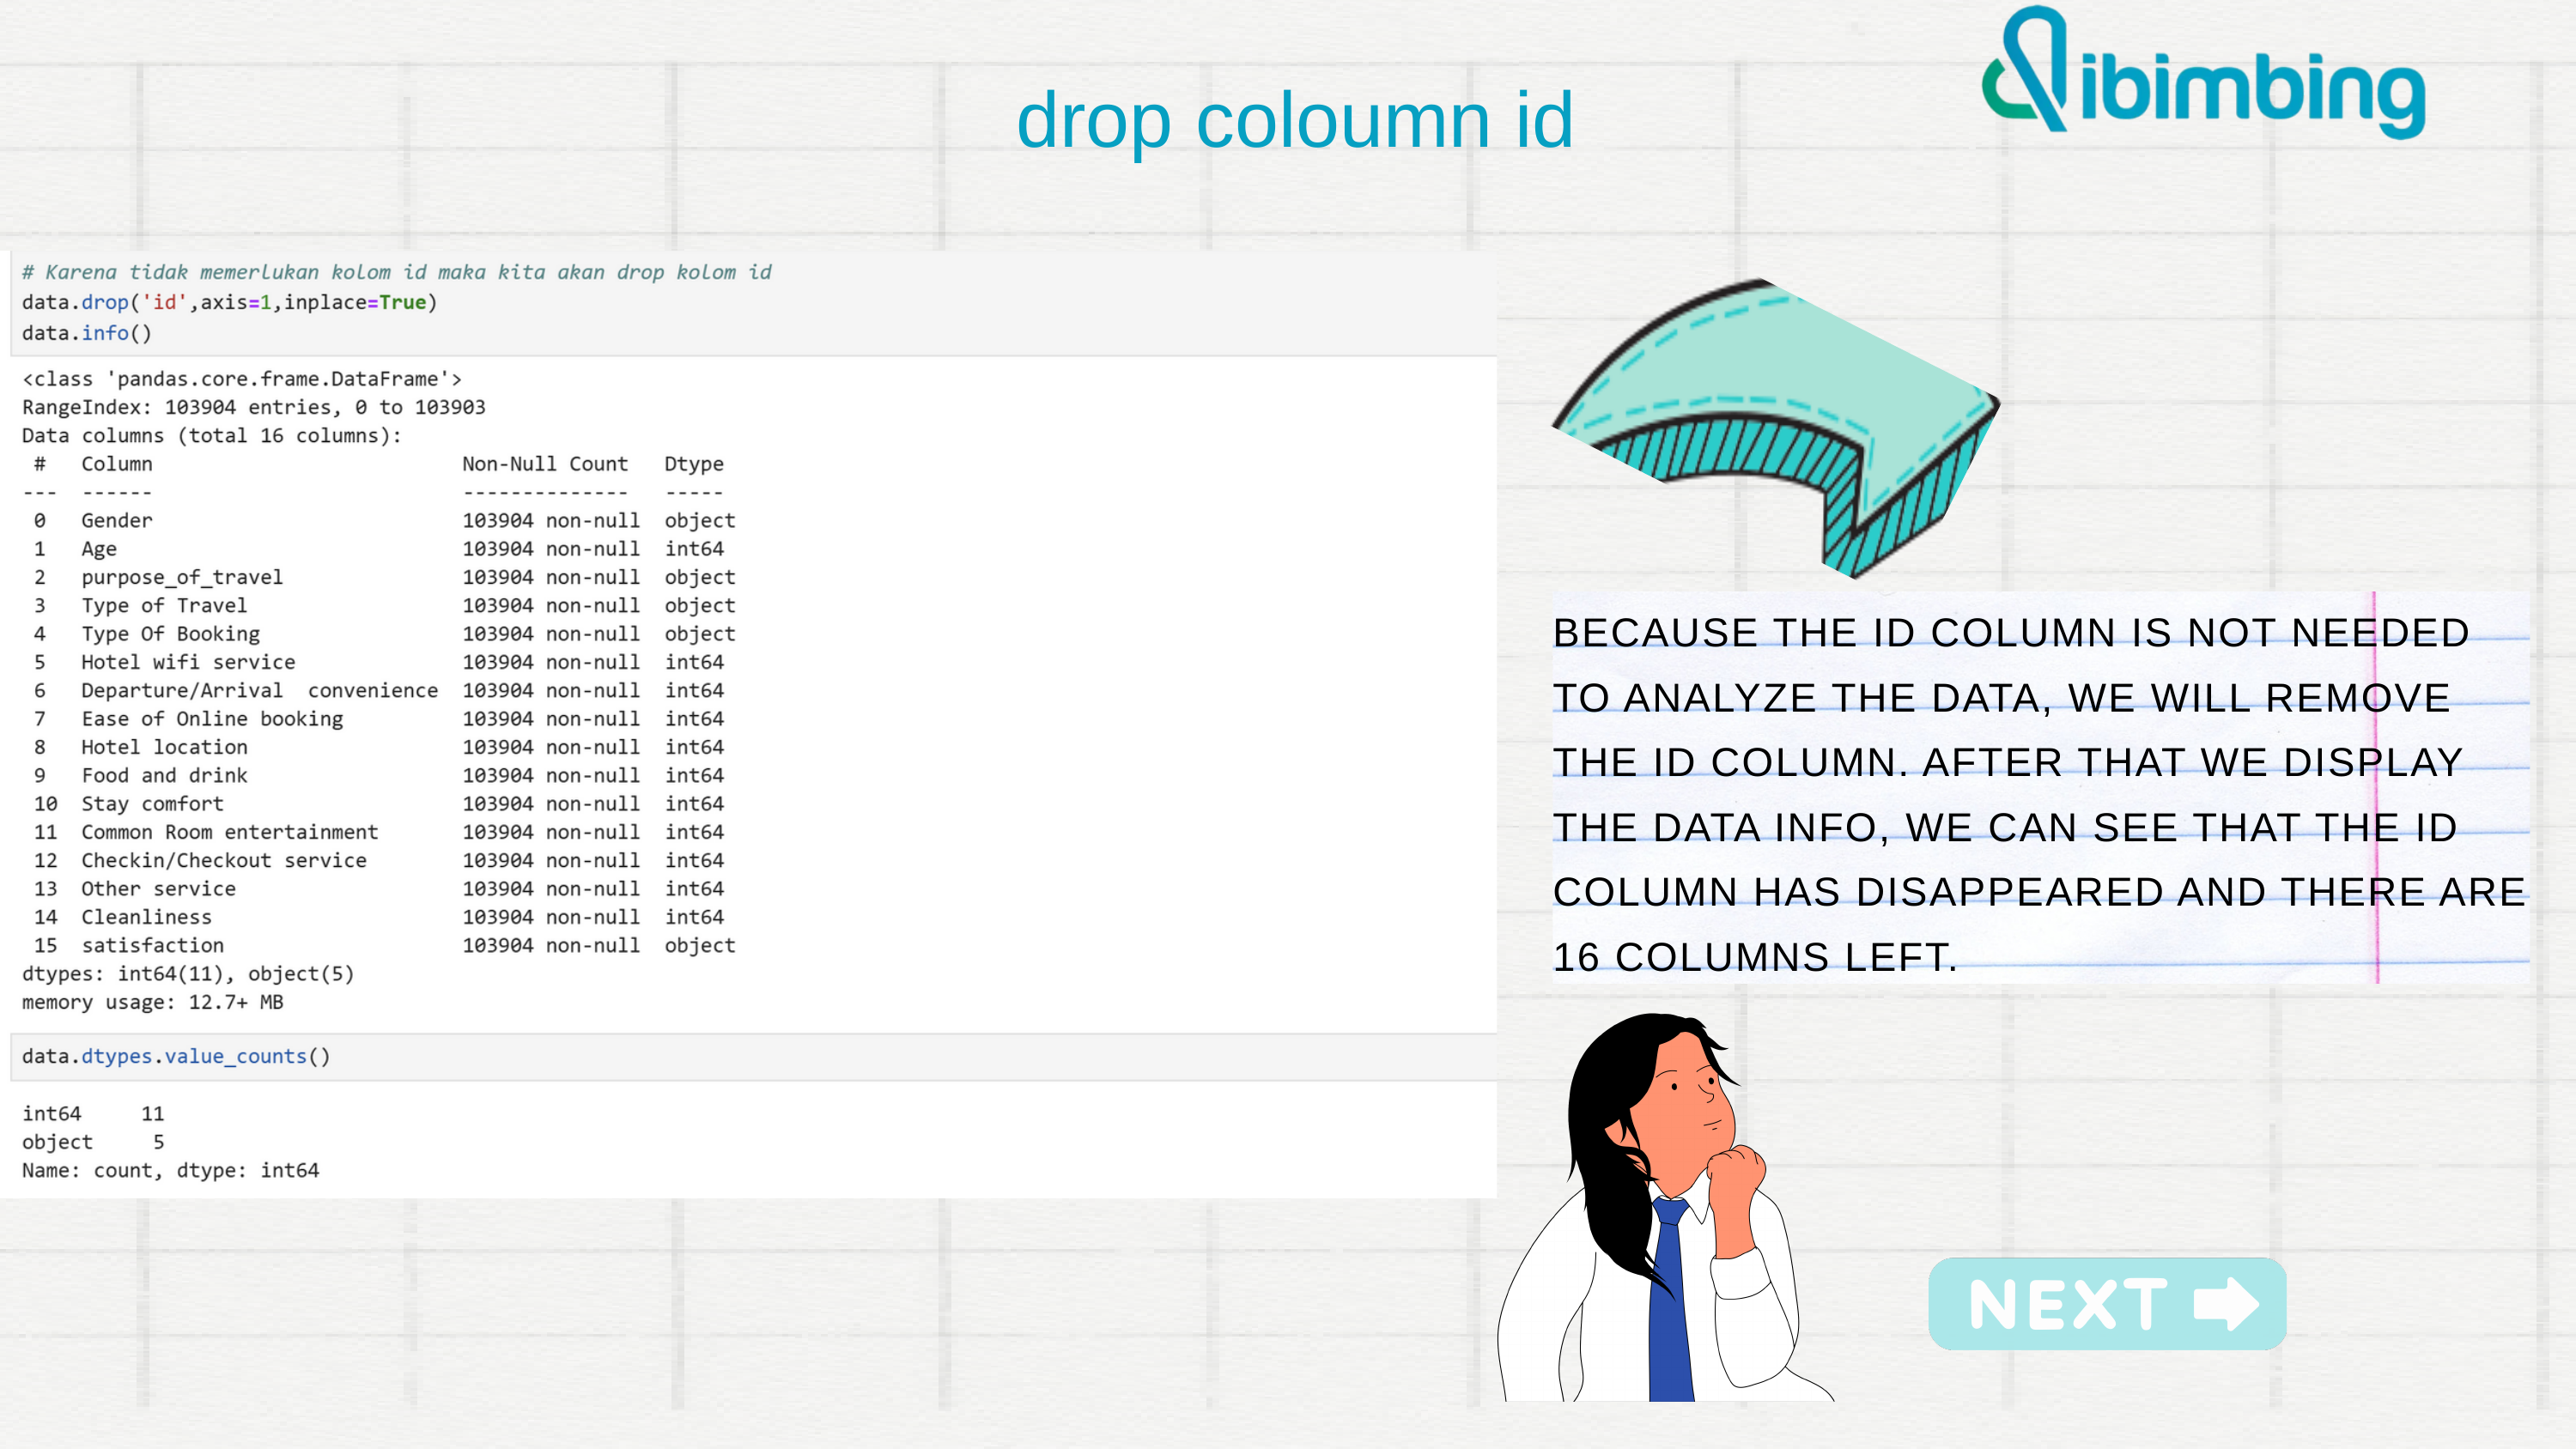

drop coloumn id

BECAUSE THE ID COLUMN IS NOT NEEDED TO ANALYZE THE DATA, WE WILL REMOVE THE ID COLUMN. AFTER THAT WE DISPLAY THE DATA INFO, WE CAN SEE THAT THE ID COLUMN HAS DISAPPEARED AND THERE ARE 16 COLUMNS LEFT.